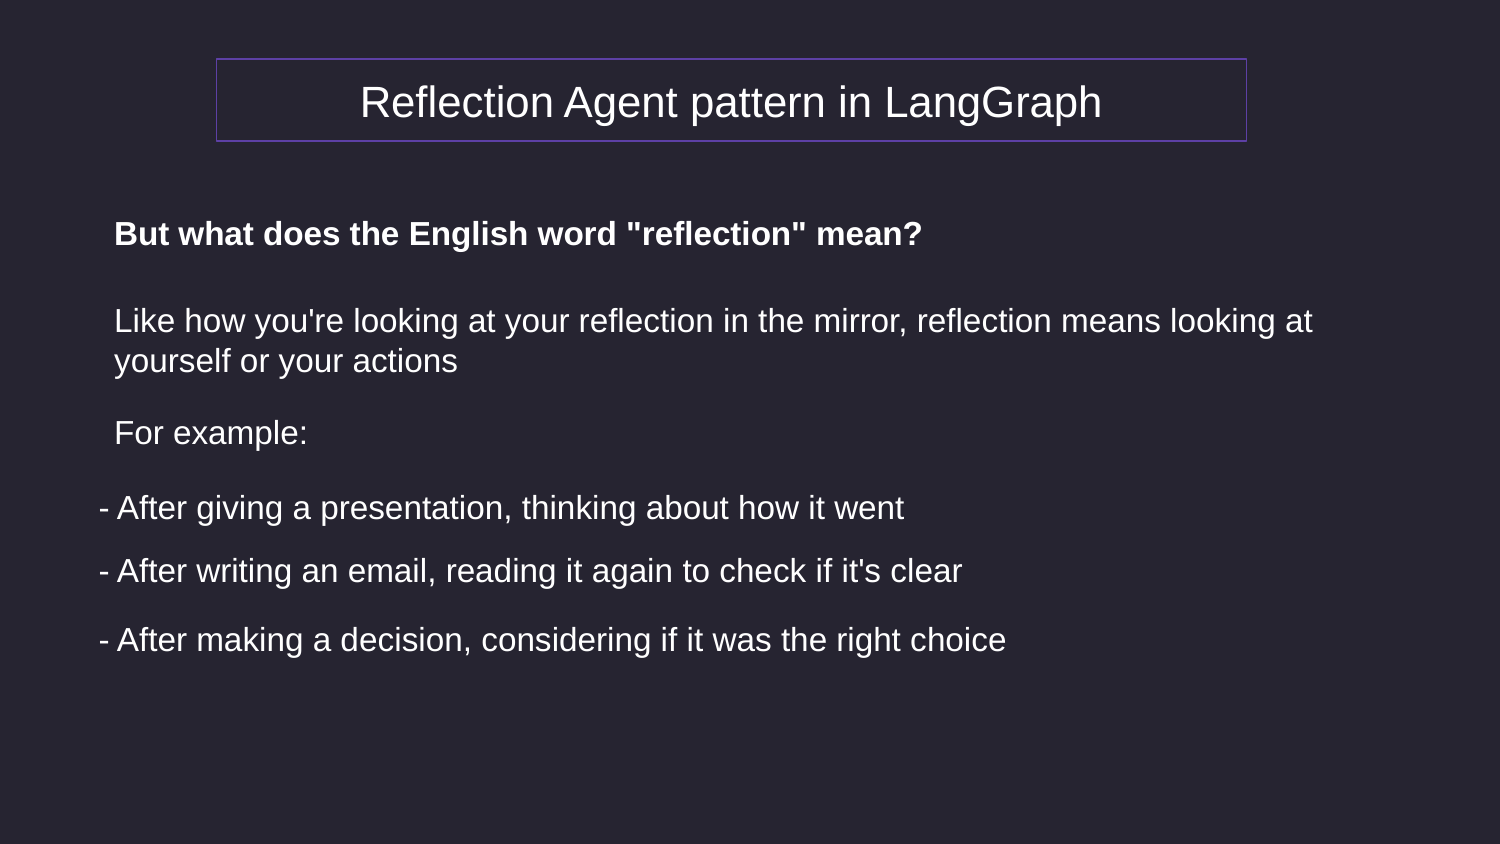

Reflection Agent pattern in LangGraph
But what does the English word "reflection" mean?
Like how you're looking at your reflection in the mirror, reflection means looking at yourself or your actions
For example:
 - After giving a presentation, thinking about how it went
 - After writing an email, reading it again to check if it's clear
 - After making a decision, considering if it was the right choice